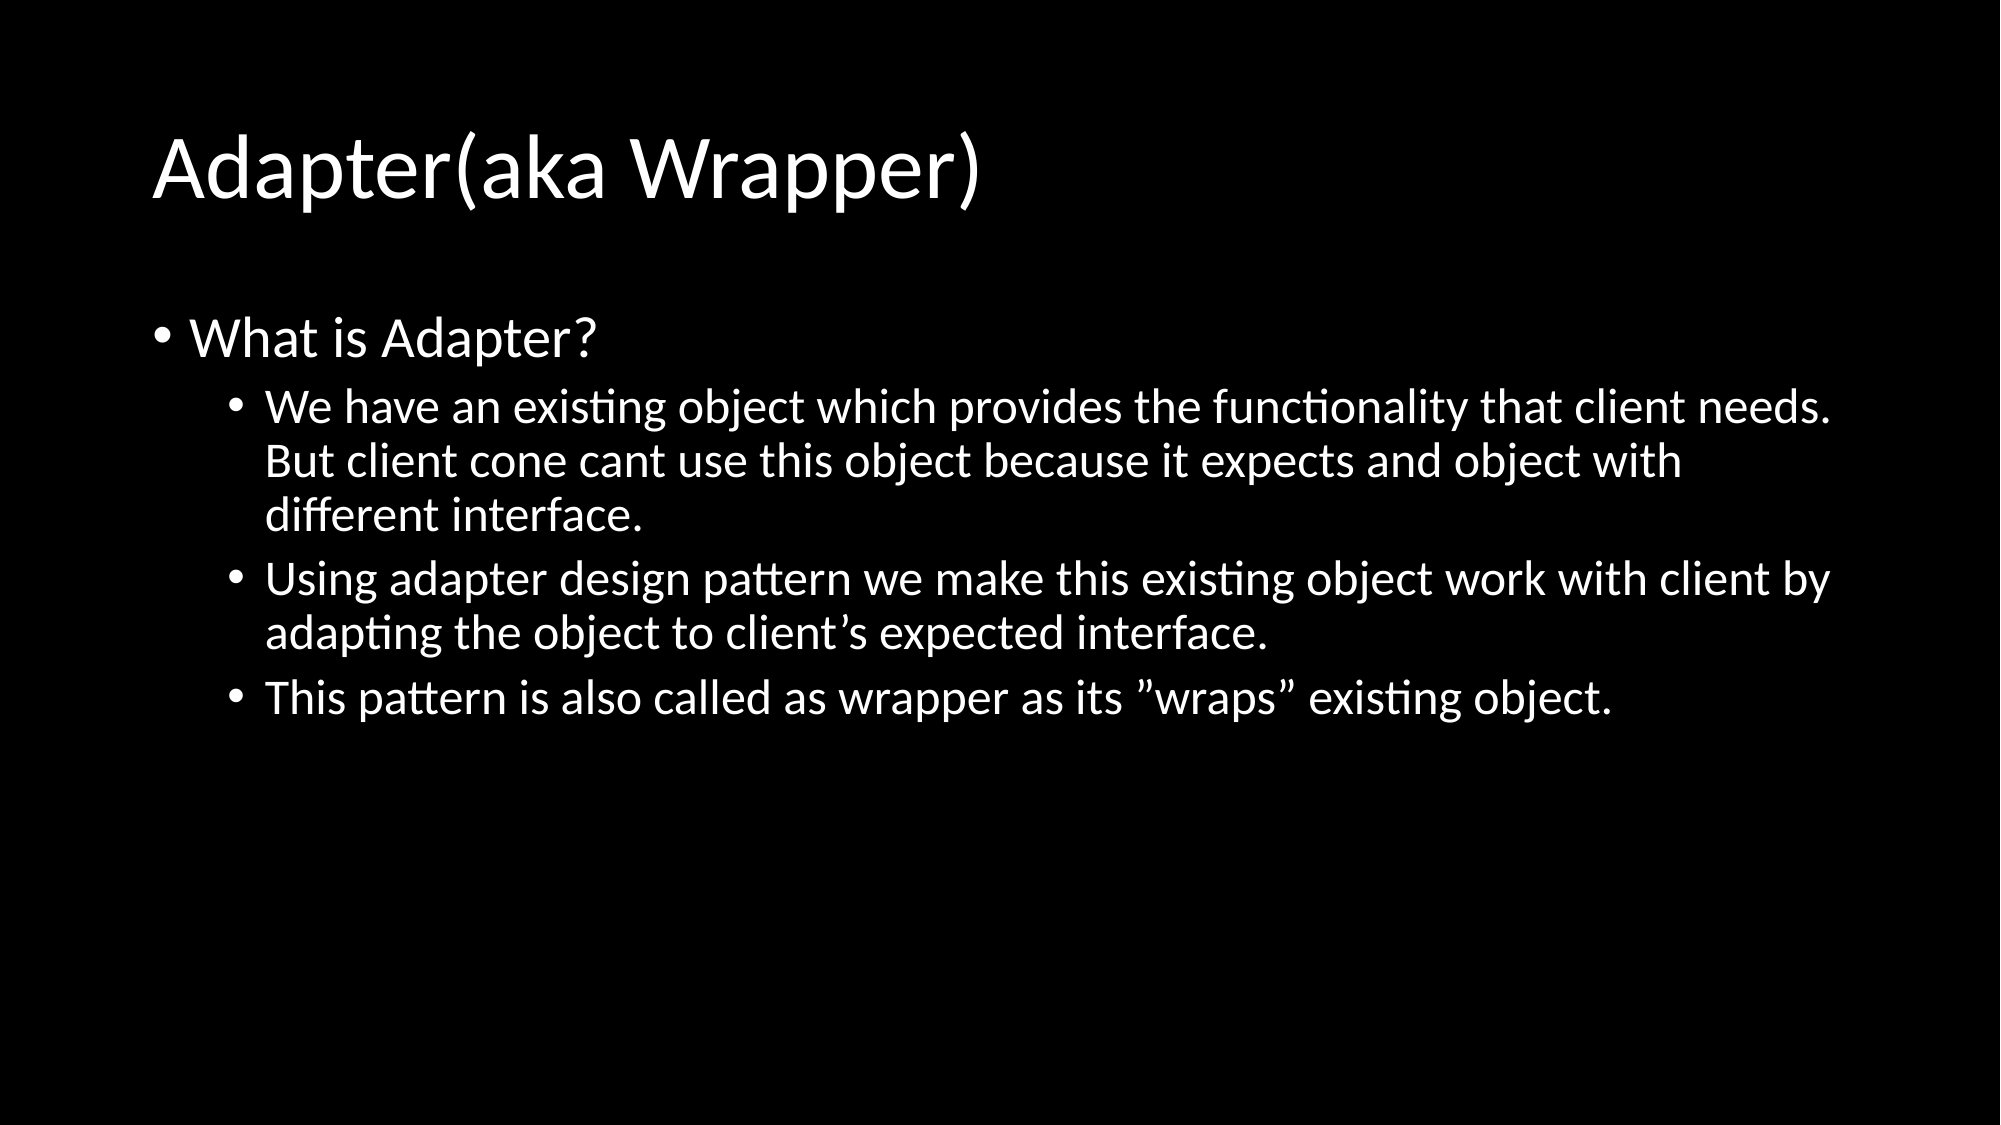

# Adapter(aka Wrapper)
What is Adapter?
We have an existing object which provides the functionality that client needs. But client cone cant use this object because it expects and object with different interface.
Using adapter design pattern we make this existing object work with client by adapting the object to client’s expected interface.
This pattern is also called as wrapper as its ”wraps” existing object.